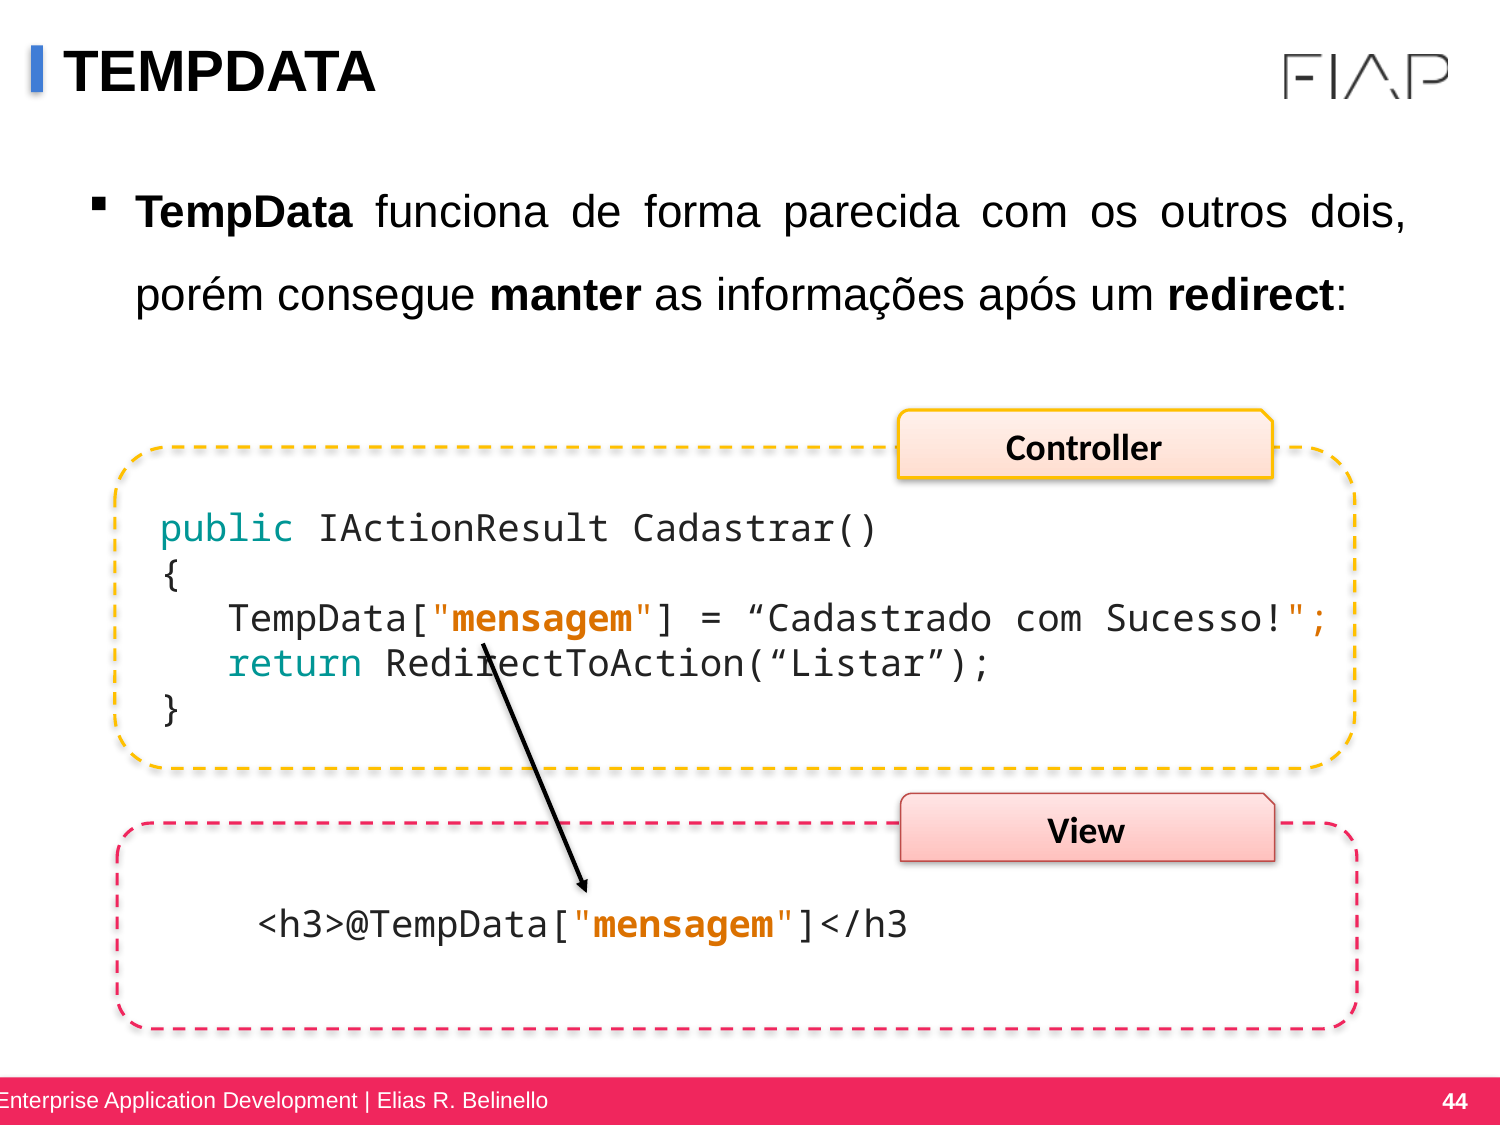

# TEMPDATA
TempData funciona de forma parecida com os outros dois, porém consegue manter as informações após um redirect:
Controller

public IActionResult Cadastrar()
{
   TempData["mensagem"] = “Cadastrado com Sucesso!";
   return RedirectToAction(“Listar”);
}
View

<h3>@TempData["mensagem"]</h3